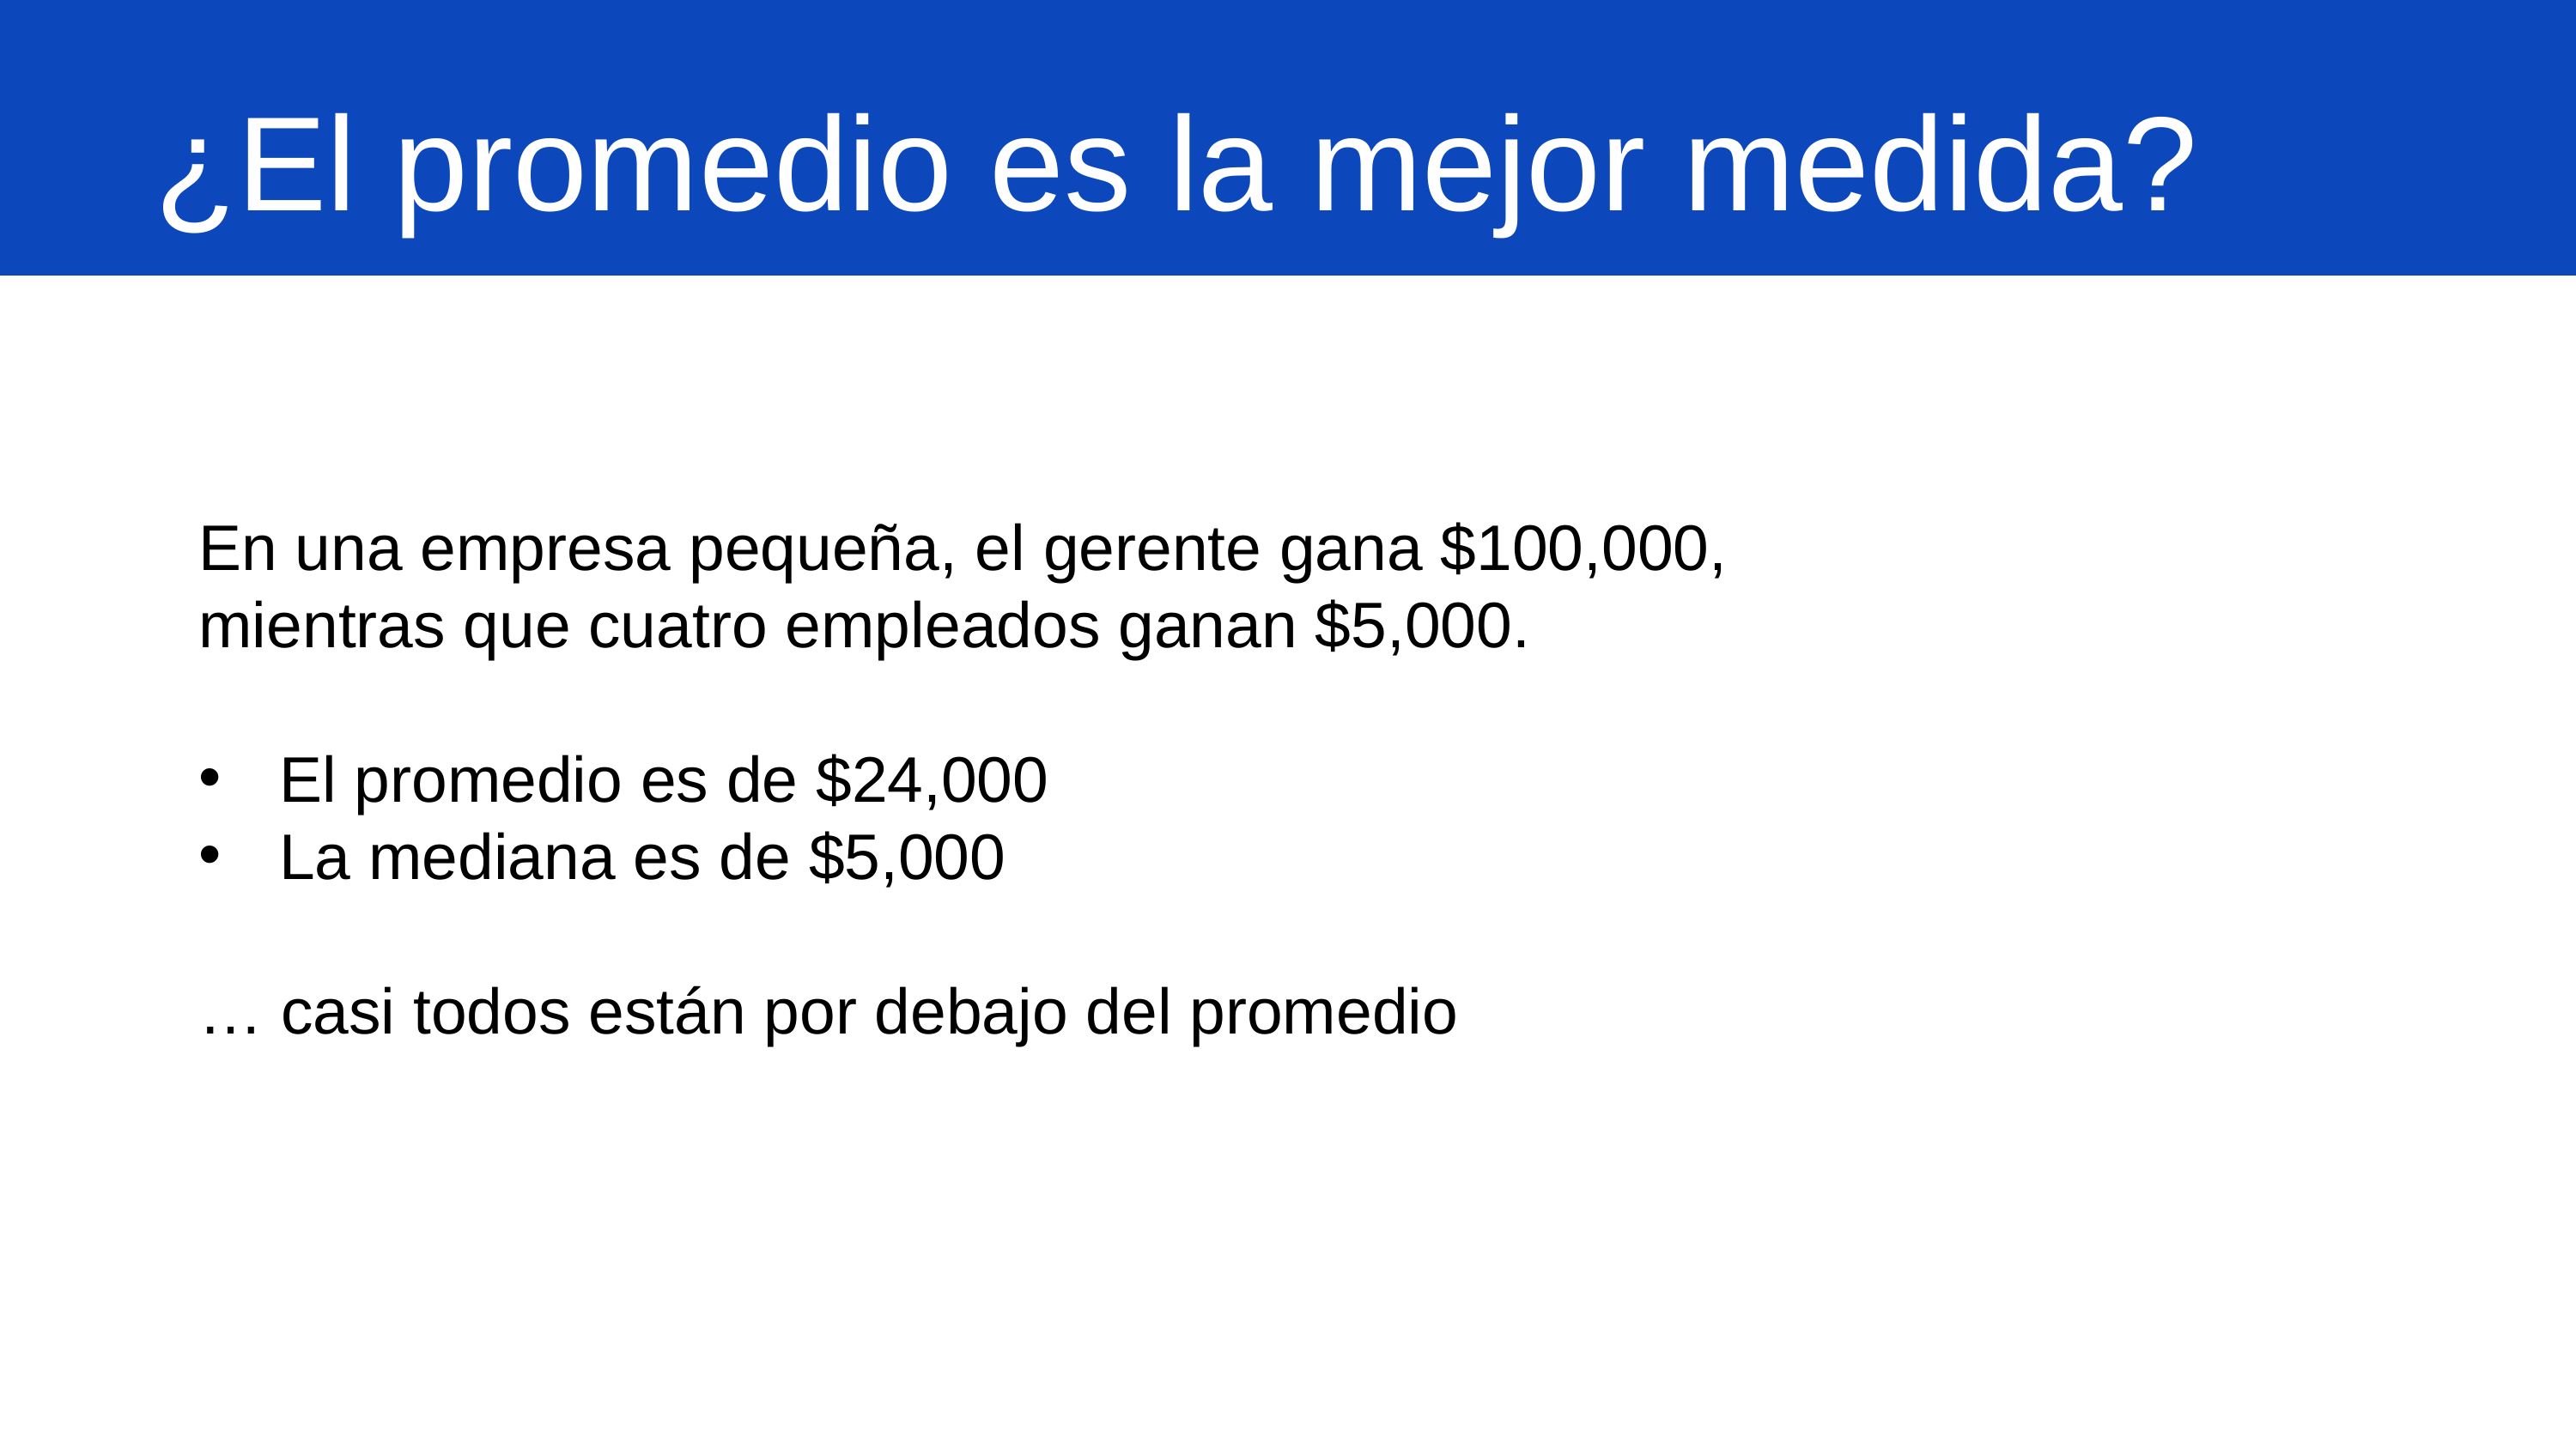

¿El promedio es la mejor medida?

En una empresa pequeña, el gerente gana $100,000, mientras que cuatro empleados ganan $5,000.

El promedio es de $24,000
La mediana es de $5,000

… casi todos están por debajo del promedio